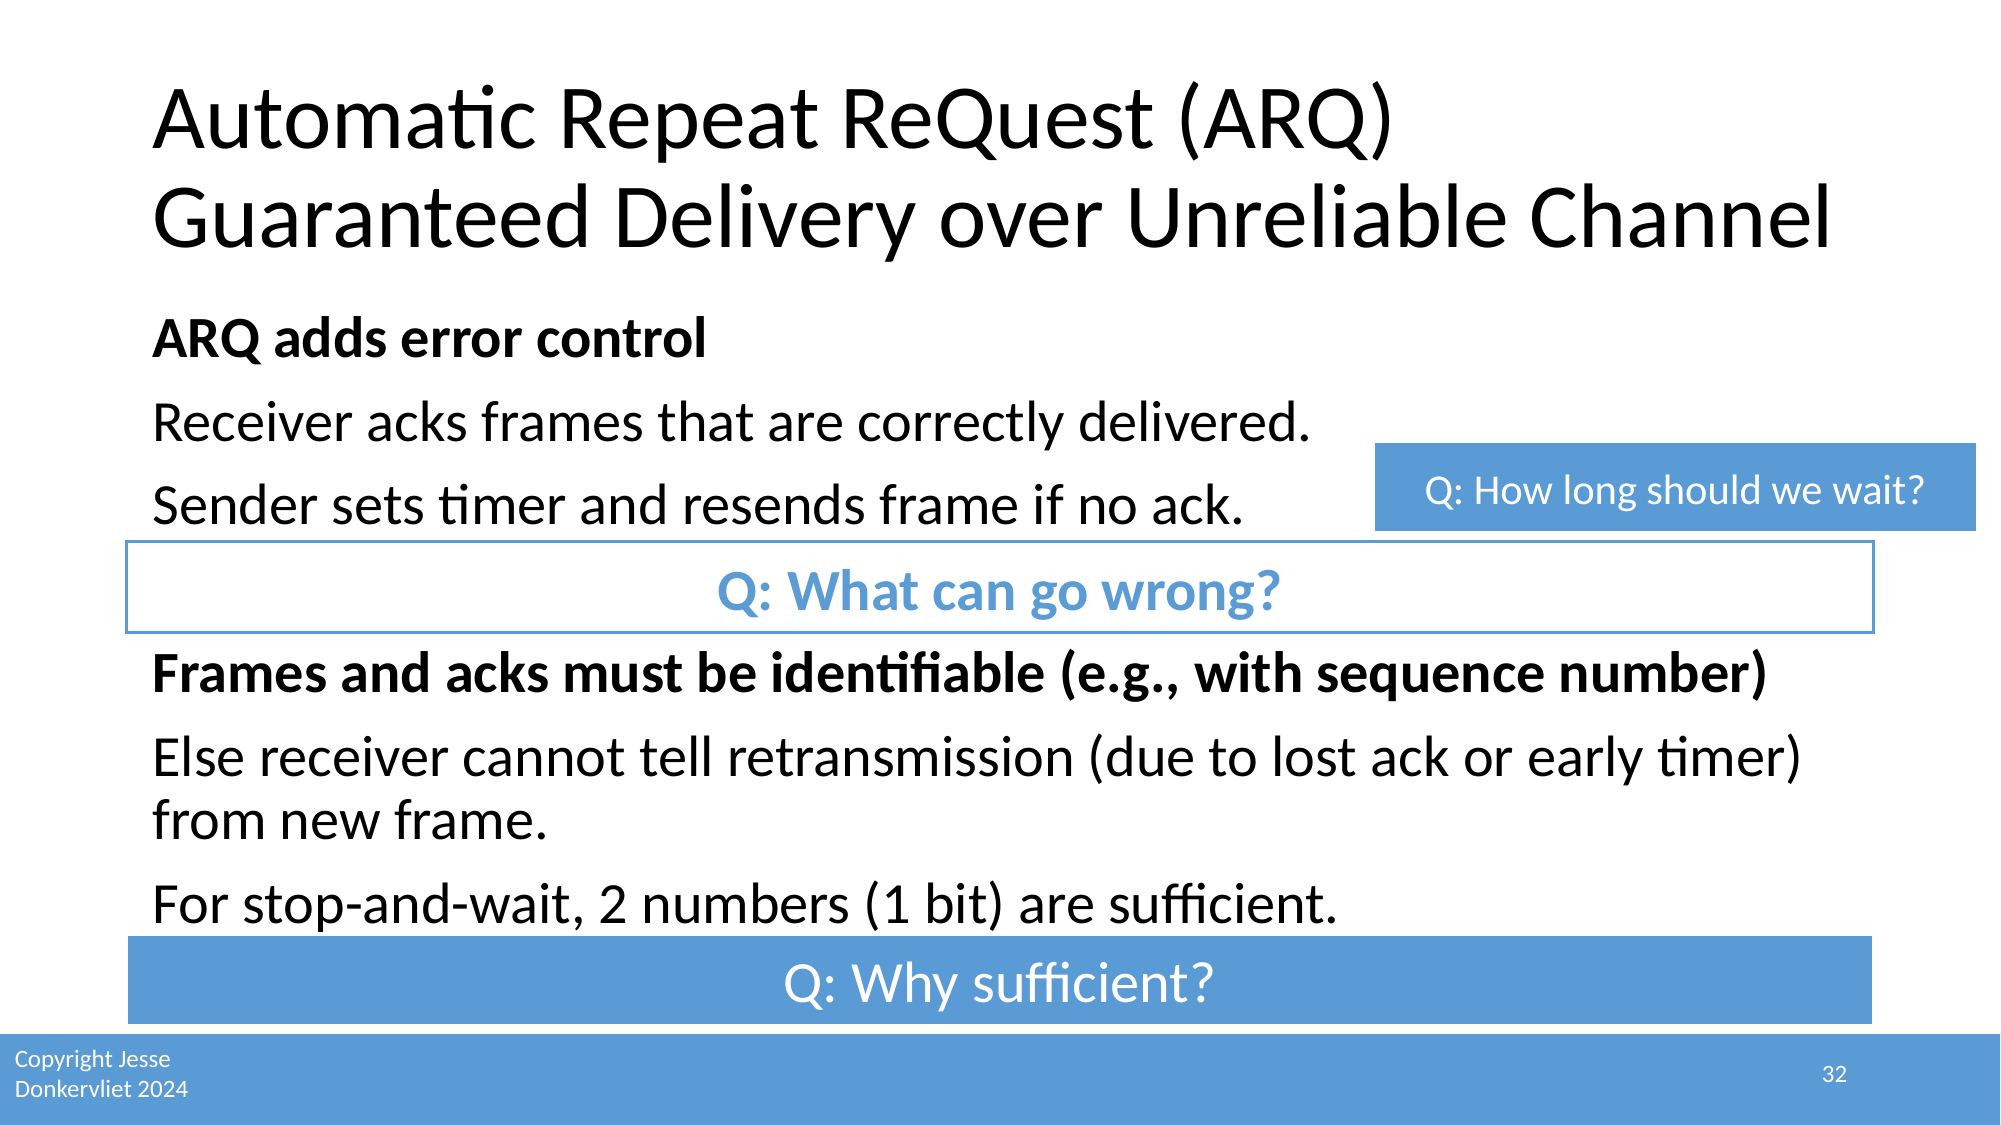

# Automatic Repeat ReQuest (ARQ) Guaranteed Delivery over Unreliable Channel
ARQ adds error control
Receiver acks frames that are correctly delivered.
Sender sets timer and resends frame if no ack.

Frames and acks must be identifiable (e.g., with sequence number)
Else receiver cannot tell retransmission (due to lost ack or early timer) from new frame.
For stop-and-wait, 2 numbers (1 bit) are sufficient.

Q: How long should we wait?
Q: What can go wrong?
Q: Why sufficient?

32